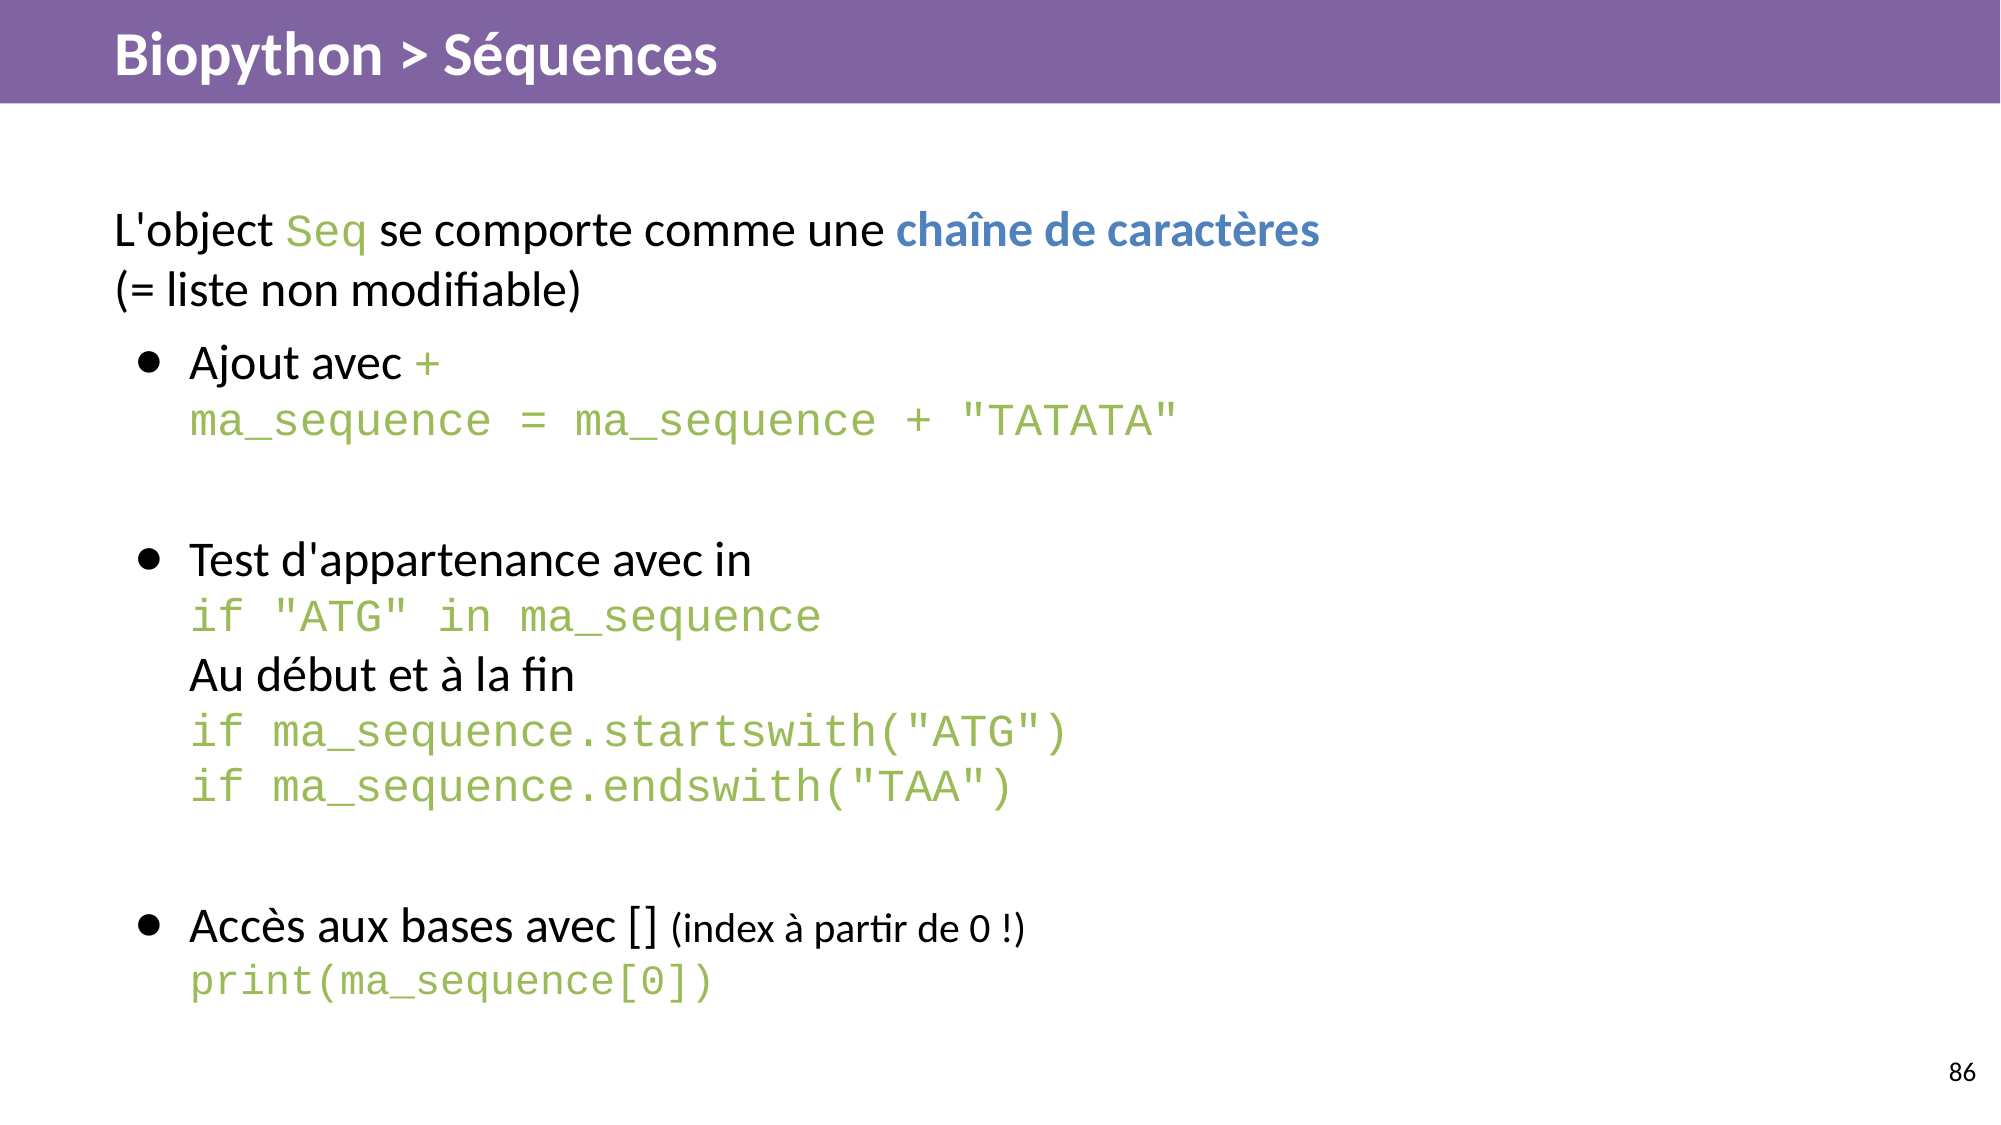

# Biopython > Séquences

L'object Seq se comporte comme une chaîne de caractères
(= liste non modifiable)
Ajout avec +
ma_sequence = ma_sequence + "TATATA"

Test d'appartenance avec in
if "ATG" in ma_sequence
Au début et à la fin
if ma_sequence.startswith("ATG")
if ma_sequence.endswith("TAA")

Accès aux bases avec [] (index à partir de 0 !)
print(ma_sequence[0])

86